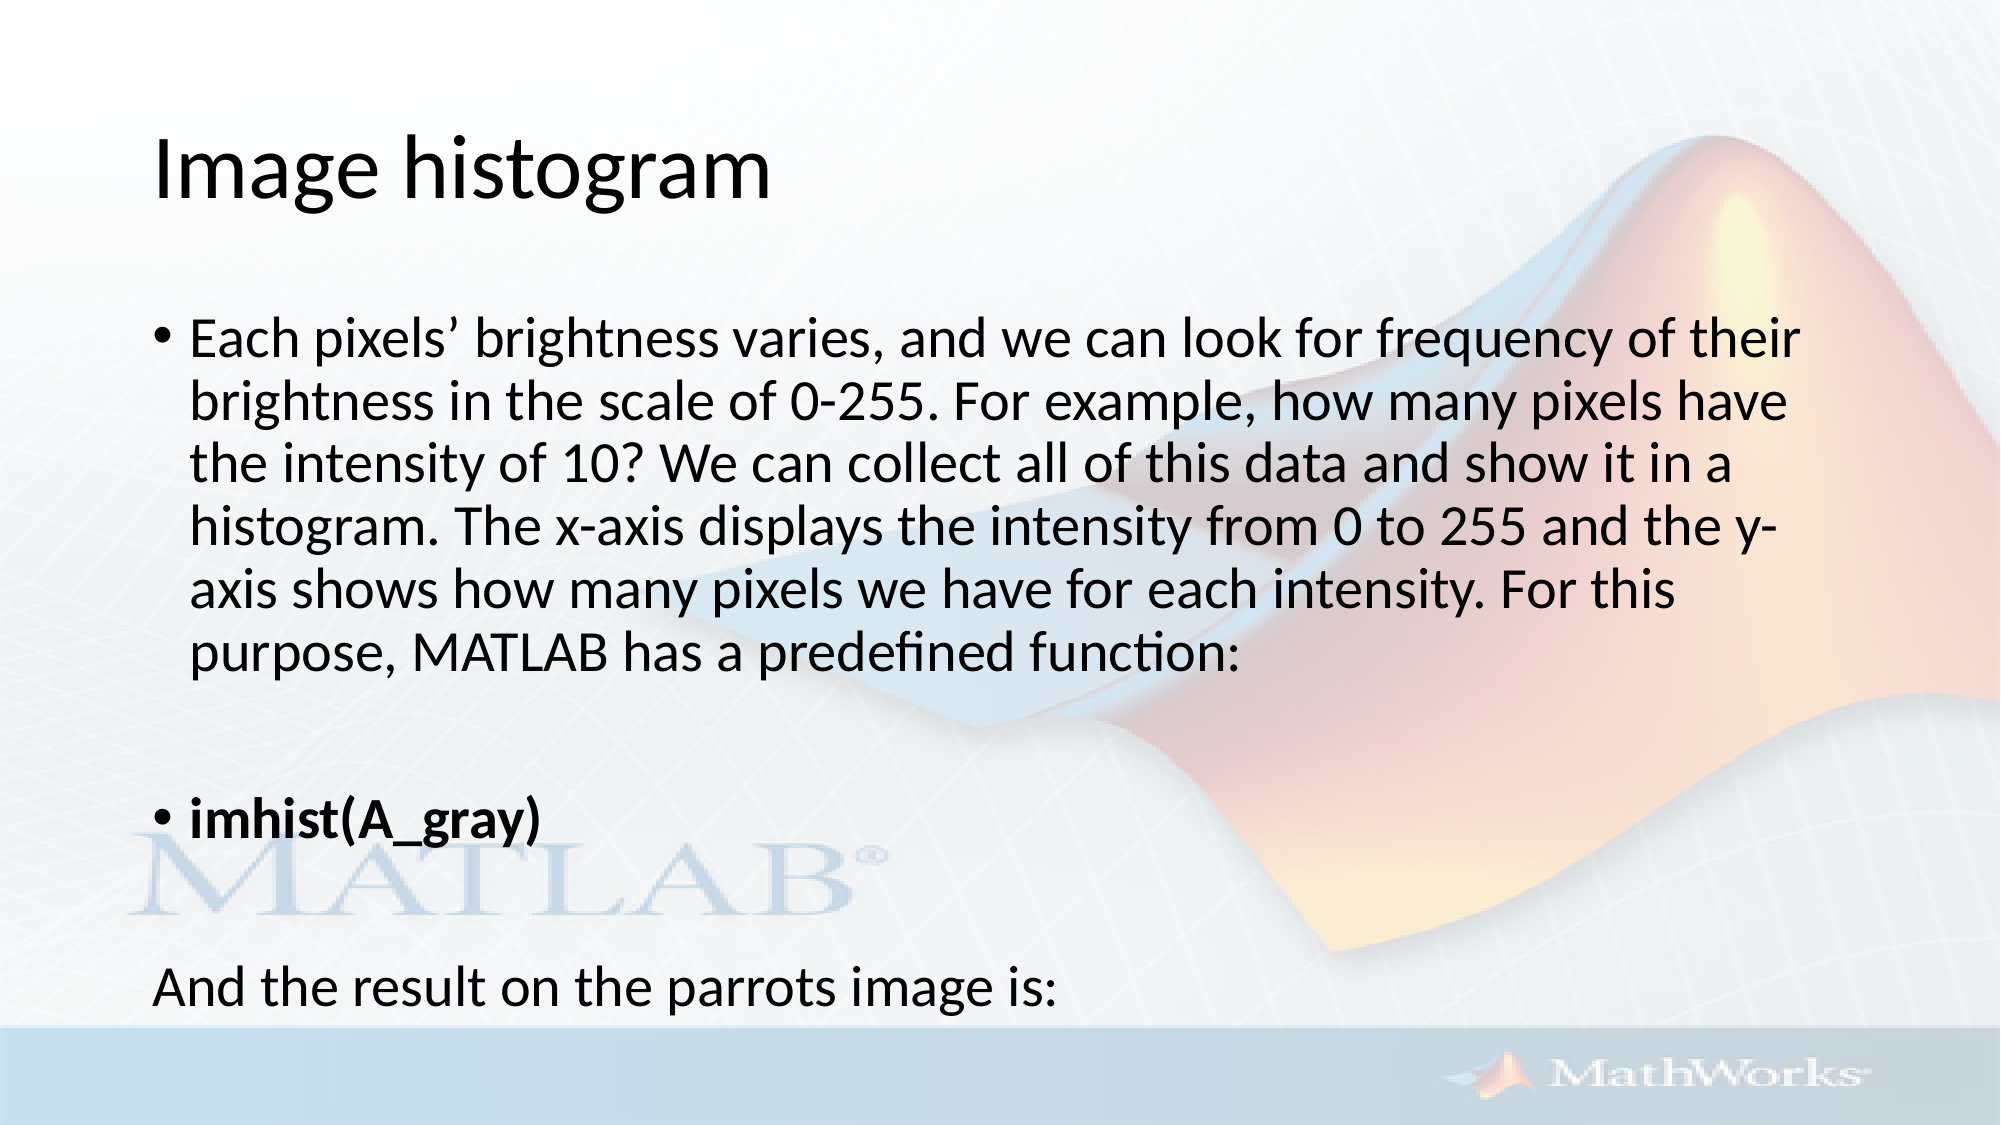

# Image histogram
Each pixels’ brightness varies, and we can look for frequency of their brightness in the scale of 0-255. For example, how many pixels have the intensity of 10? We can collect all of this data and show it in a histogram. The x-axis displays the intensity from 0 to 255 and the y-axis shows how many pixels we have for each intensity. For this purpose, MATLAB has a predefined function:

imhist(A_gray)

And the result on the parrots image is: